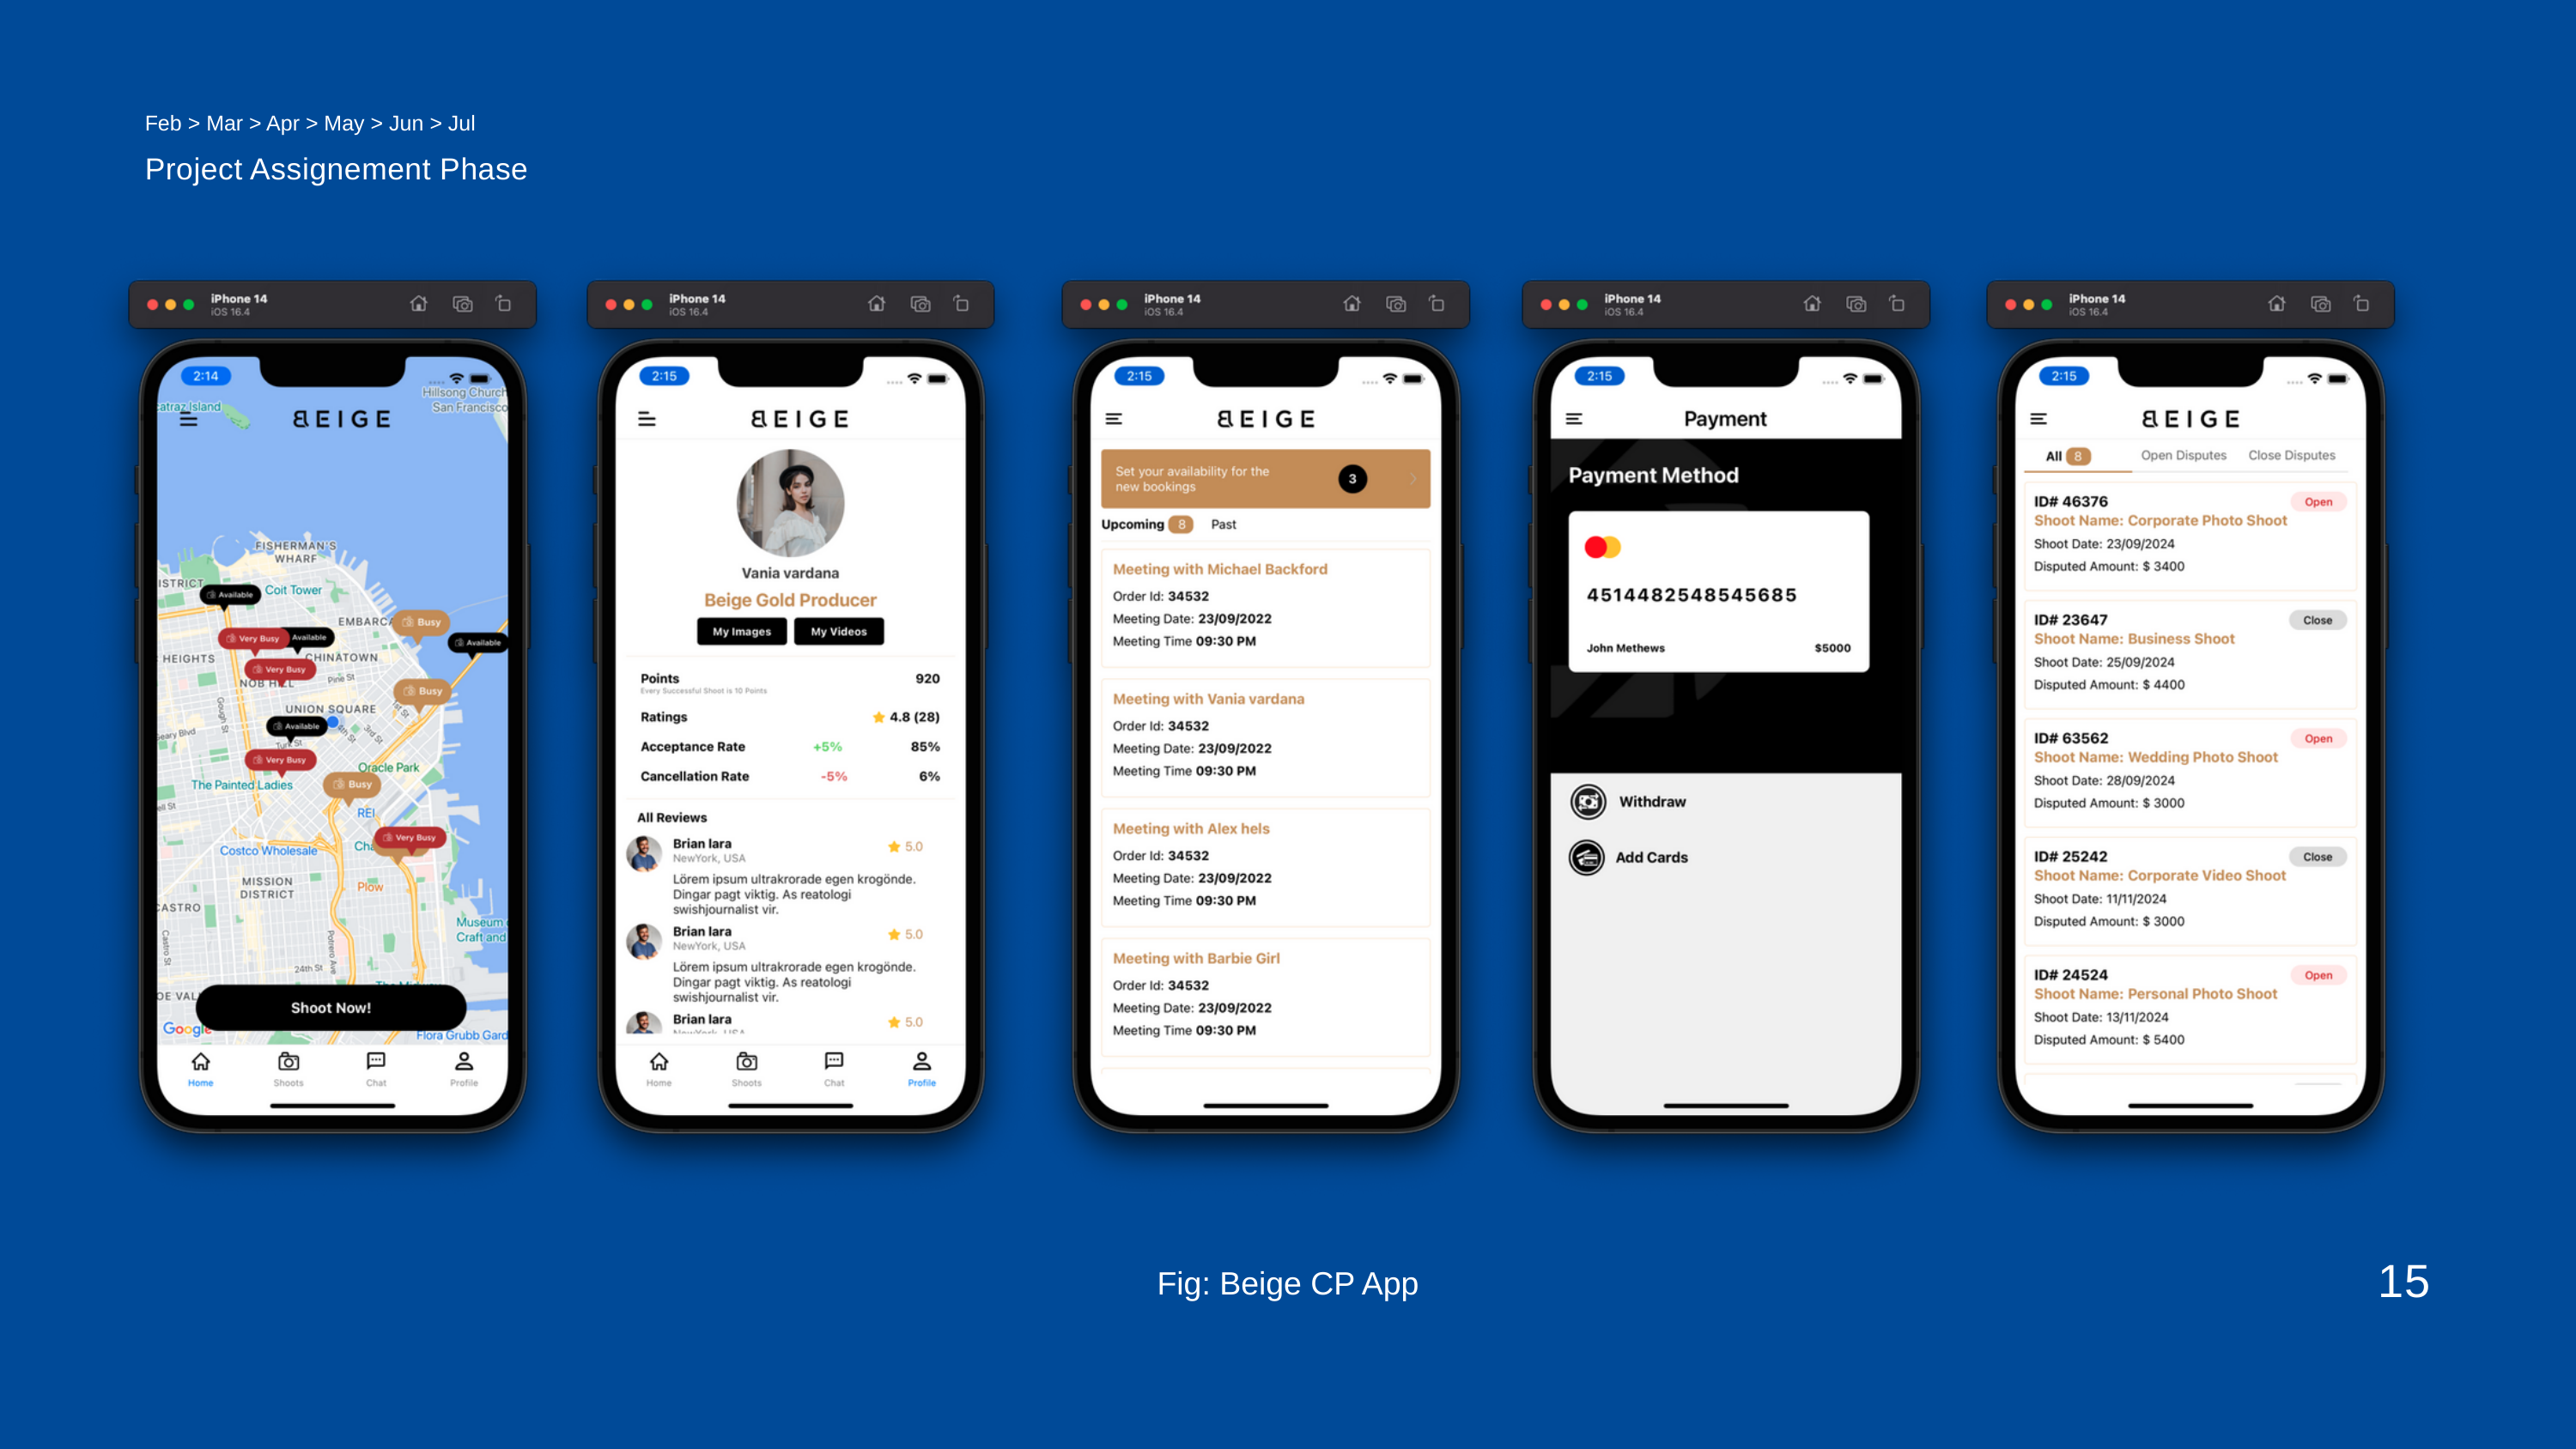

Feb > Mar > Apr > May > Jun > Jul
Project Assignement Phase

15
Fig: Beige CP App